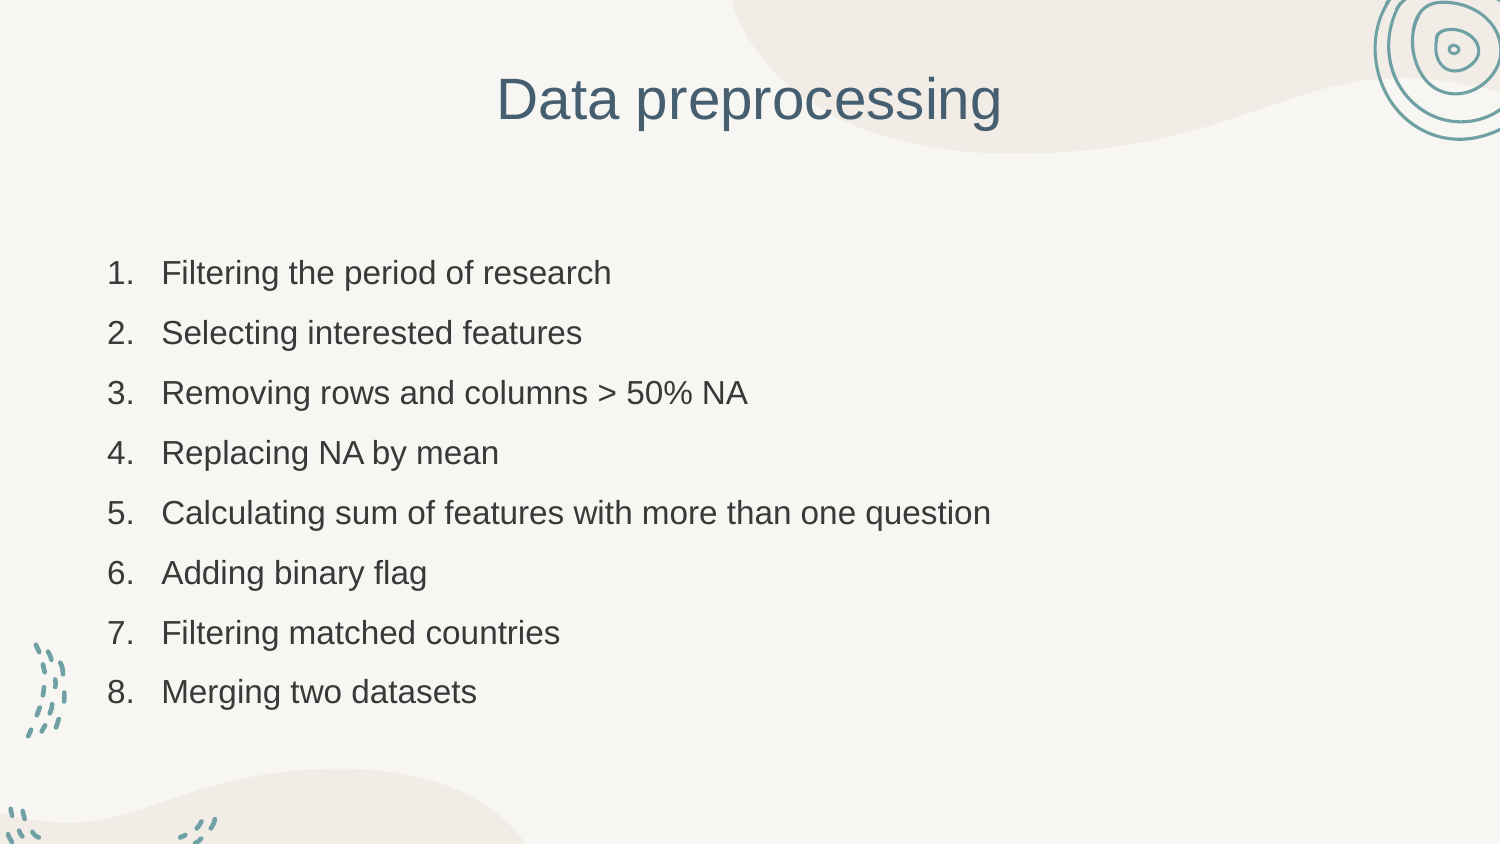

# Data preprocessing
Filtering the period of research
Selecting interested features
Removing rows and columns > 50% NA
Replacing NA by mean
Calculating sum of features with more than one question
Adding binary flag
Filtering matched countries
Merging two datasets